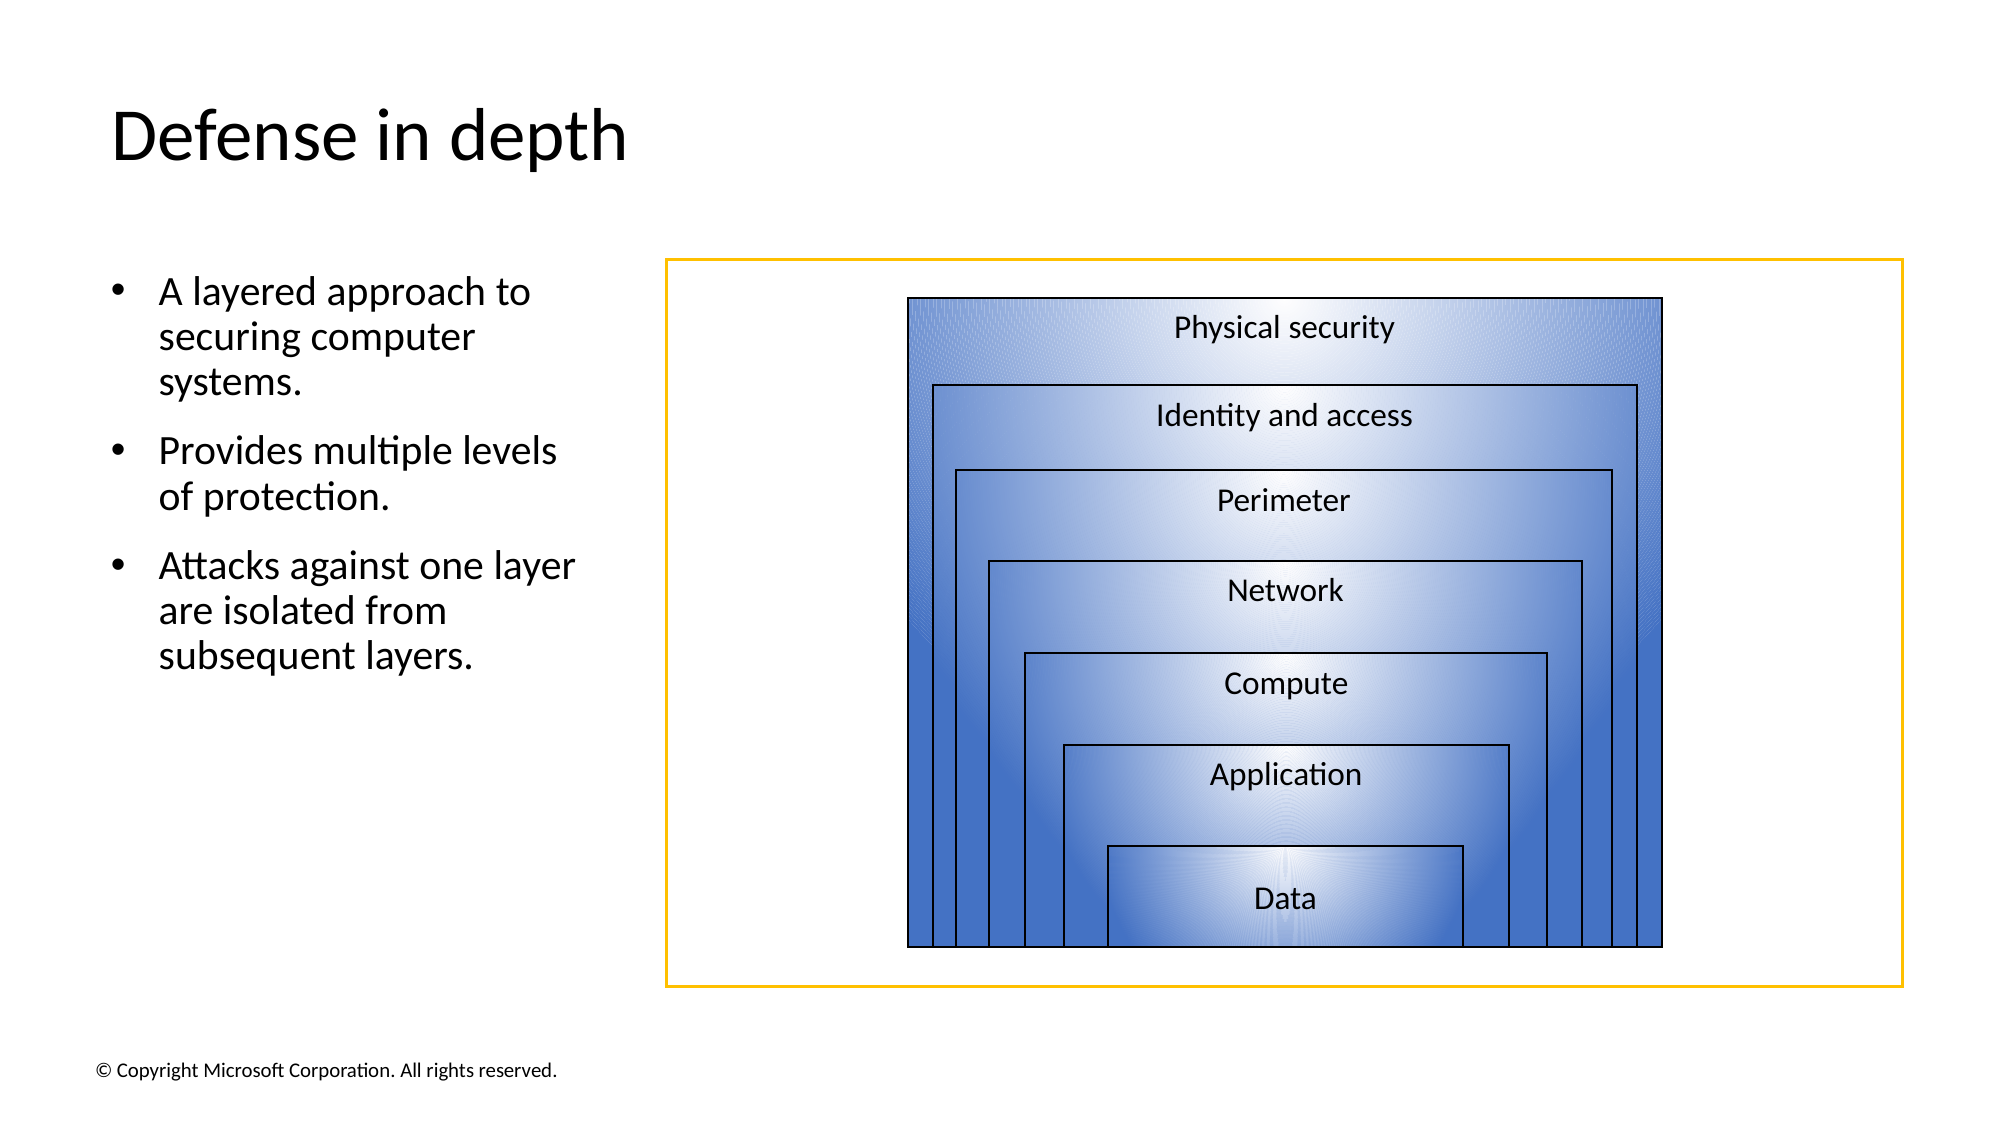

# Defense in depth

A layered approach to securing computer systems.
Provides multiple levels of protection.
Attacks against one layer are isolated from subsequent layers.
Physical security
Identity and access
Perimeter
Network
Compute
Application
Data
© Copyright Microsoft Corporation. All rights reserved.